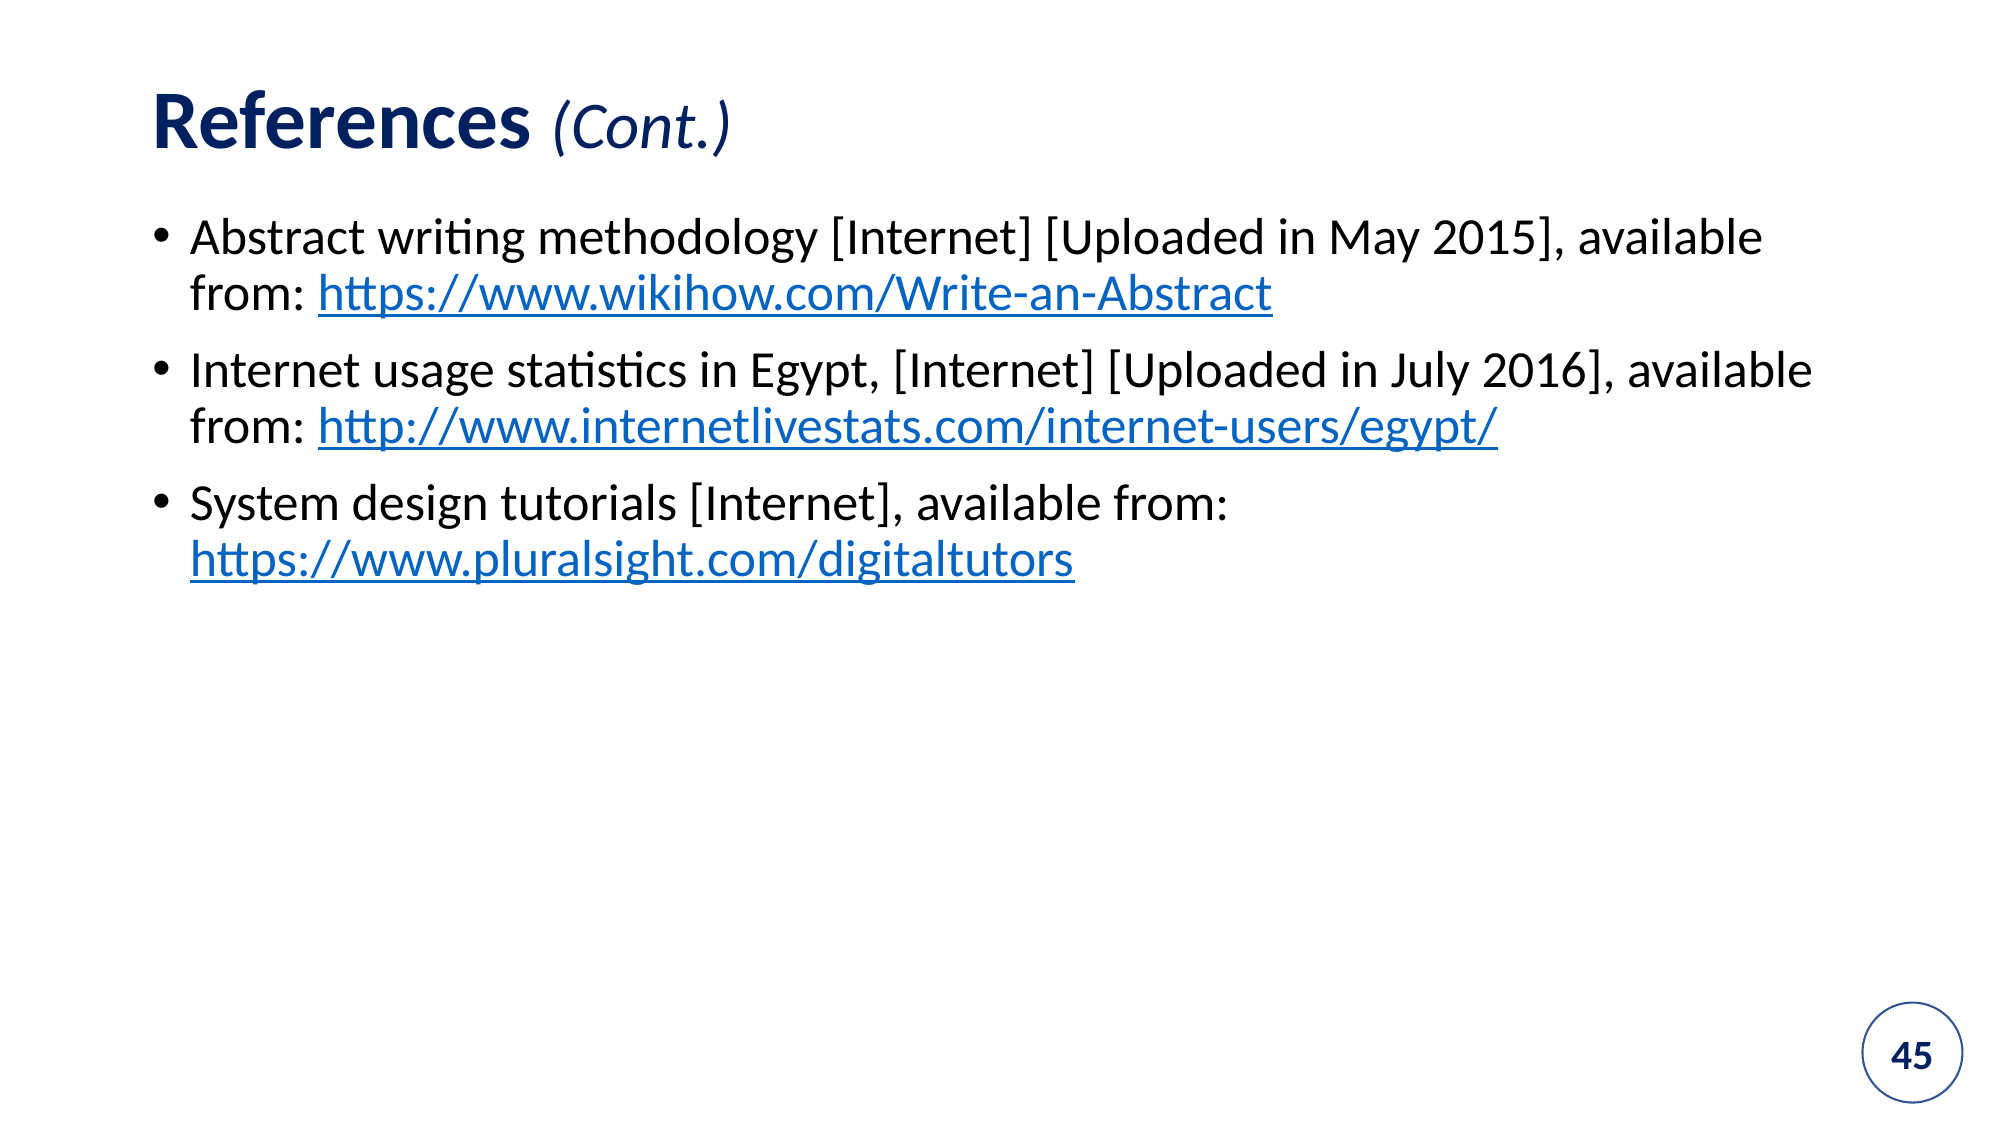

References (Cont.)
Abstract writing methodology [Internet] [Uploaded in May 2015], available from: https://www.wikihow.com/Write-an-Abstract
Internet usage statistics in Egypt, [Internet] [Uploaded in July 2016], available from: http://www.internetlivestats.com/internet-users/egypt/
System design tutorials [Internet], available from: https://www.pluralsight.com/digitaltutors

45